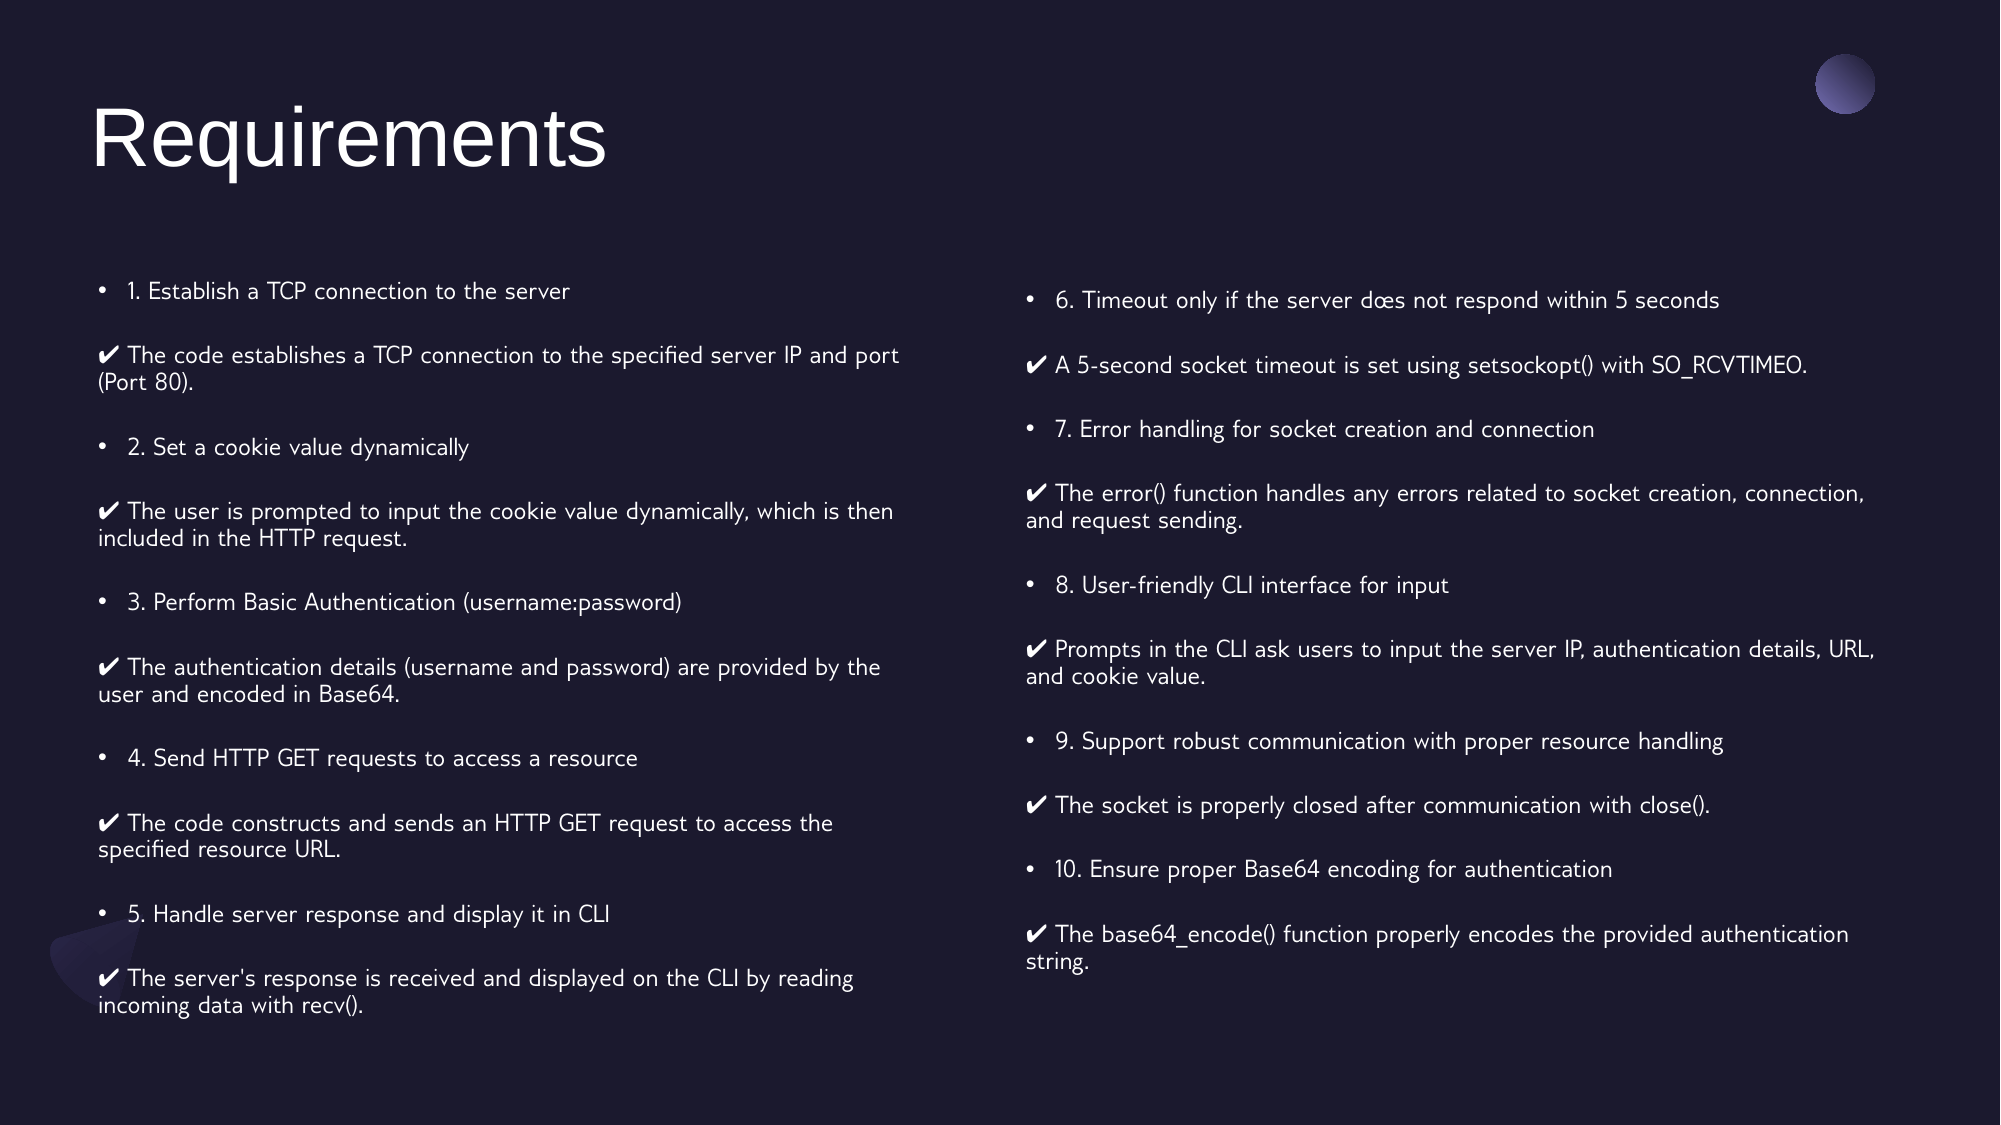

# Requirements
1. Establish a TCP connection to the server
✔️ The code establishes a TCP connection to the specified server IP and port (Port 80).
2. Set a cookie value dynamically
✔️ The user is prompted to input the cookie value dynamically, which is then included in the HTTP request.
3. Perform Basic Authentication (username:password)
✔️ The authentication details (username and password) are provided by the user and encoded in Base64.
4. Send HTTP GET requests to access a resource
✔️ The code constructs and sends an HTTP GET request to access the specified resource URL.
5. Handle server response and display it in CLI
✔️ The server's response is received and displayed on the CLI by reading incoming data with recv().

6. Timeout only if the server does not respond within 5 seconds
✔️ A 5-second socket timeout is set using setsockopt() with SO_RCVTIMEO.
7. Error handling for socket creation and connection
✔️ The error() function handles any errors related to socket creation, connection, and request sending.
8. User-friendly CLI interface for input
✔️ Prompts in the CLI ask users to input the server IP, authentication details, URL, and cookie value.
9. Support robust communication with proper resource handling
✔️ The socket is properly closed after communication with close().
10. Ensure proper Base64 encoding for authentication
✔️ The base64_encode() function properly encodes the provided authentication string.